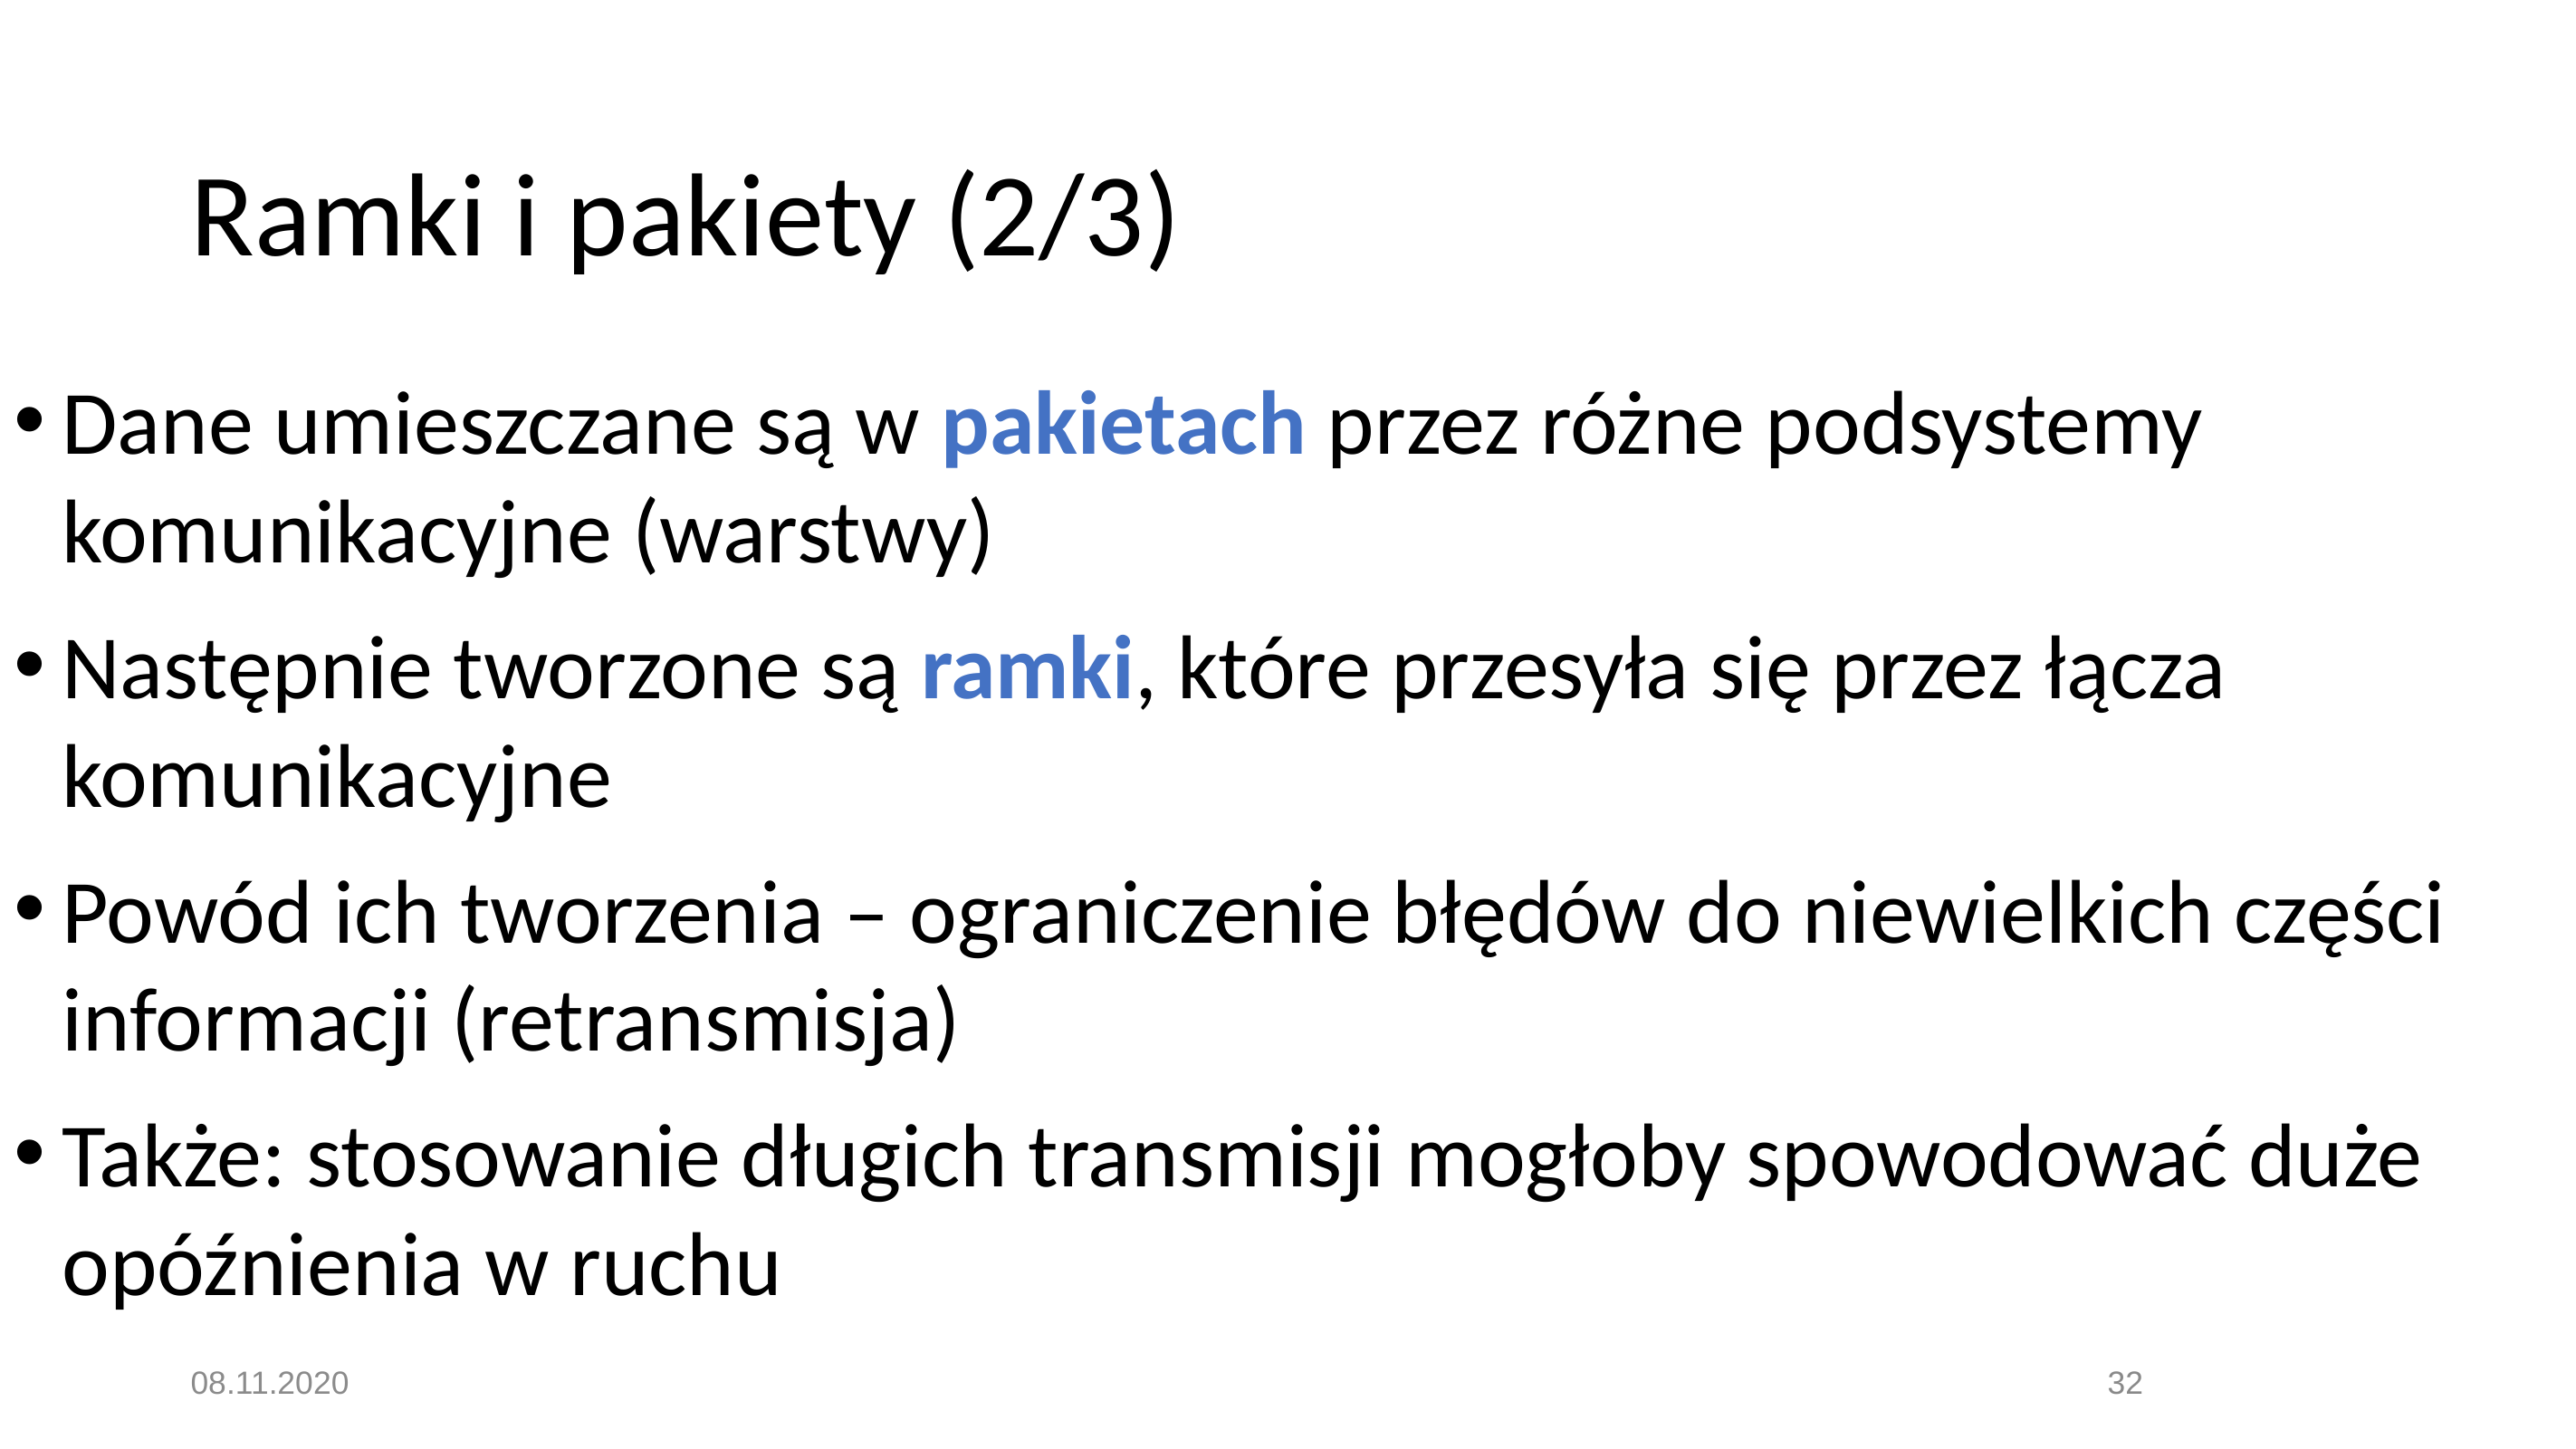

# Ramki i pakiety (2/3)
Dane umieszczane są w pakietach przez różne podsystemy komunikacyjne (warstwy)
Następnie tworzone są ramki, które przesyła się przez łącza komunikacyjne
Powód ich tworzenia – ograniczenie błędów do niewielkich części informacji (retransmisja)
Także: stosowanie długich transmisji mogłoby spowodować duże opóźnienia w ruchu
08.11.2020
32